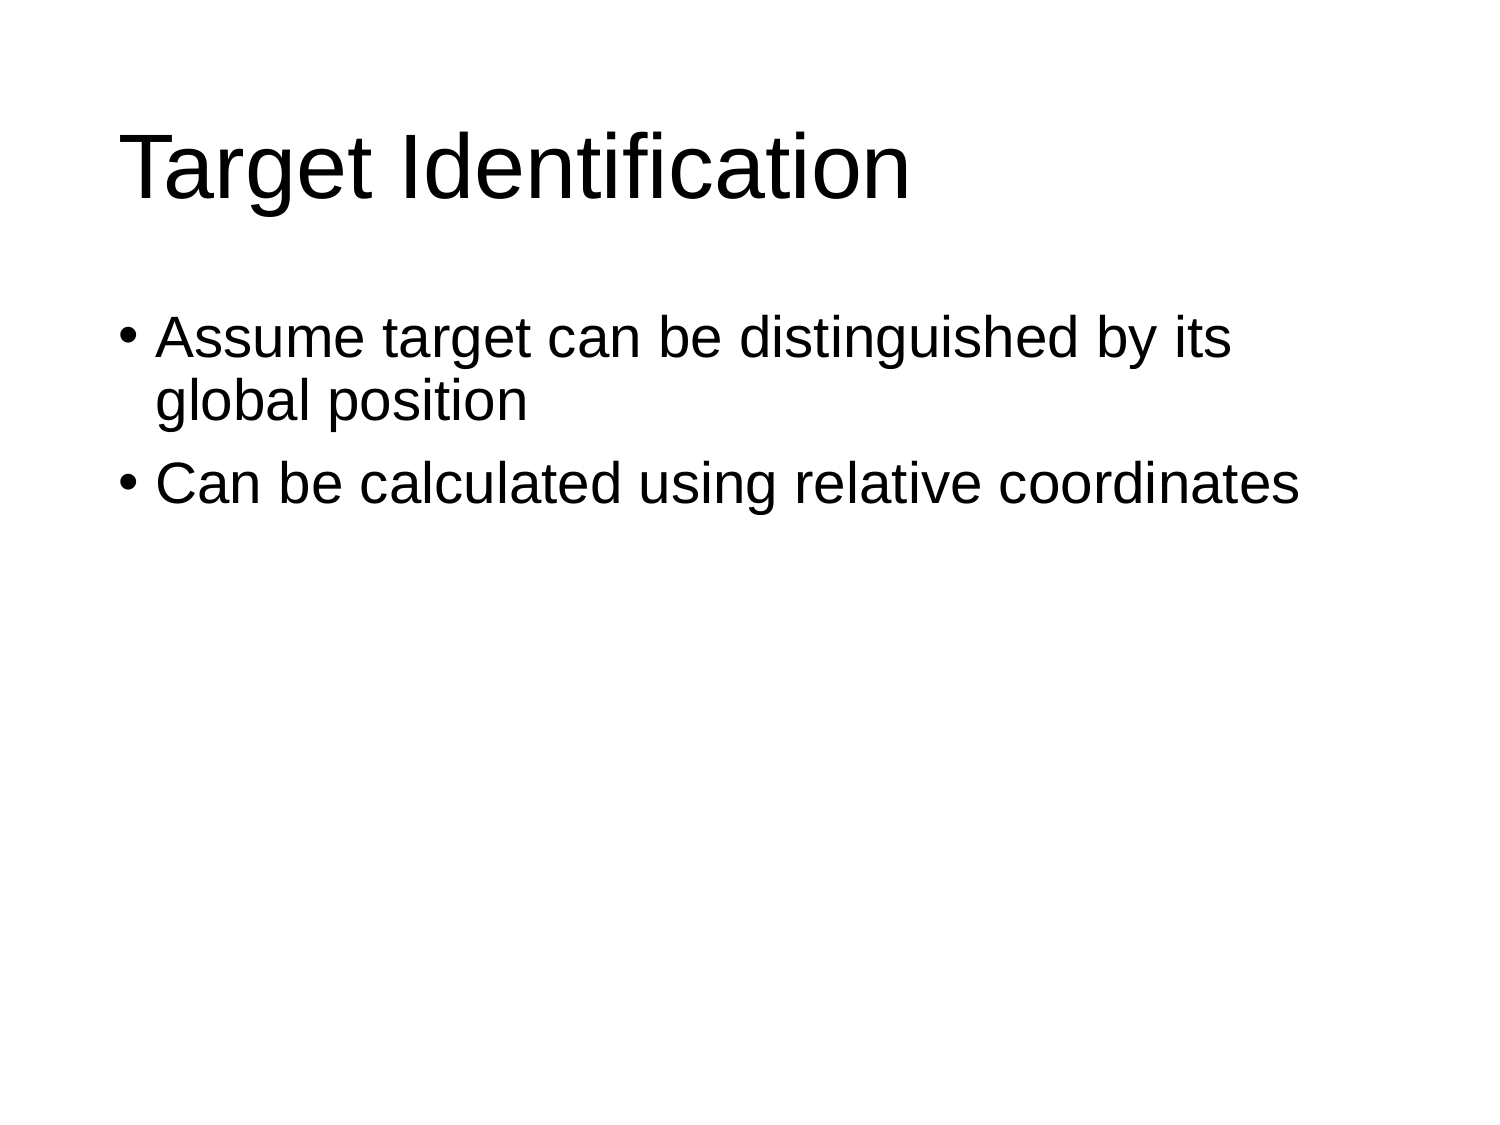

# Target Identification
Assume target can be distinguished by its global position
Can be calculated using relative coordinates